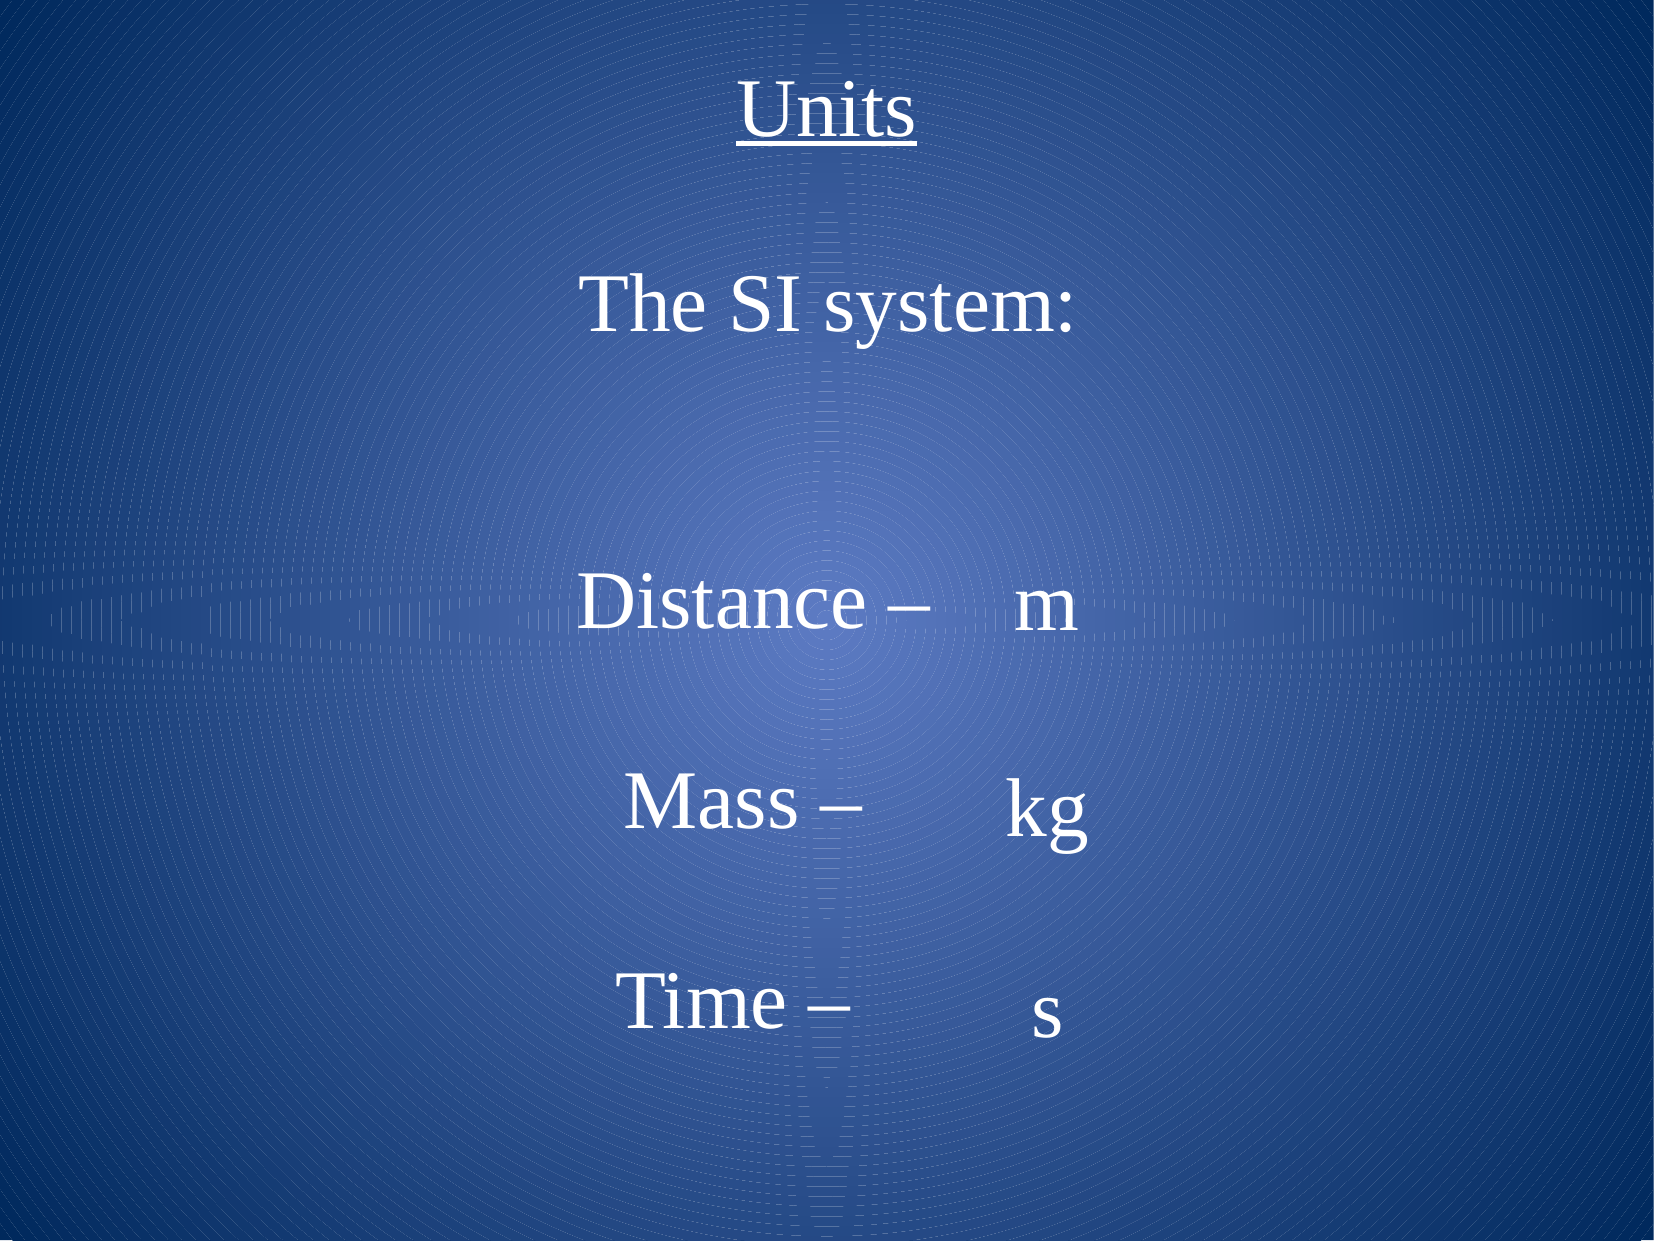

# Units
The SI system:
Distance –

Mass –

Time –

m
kg
s